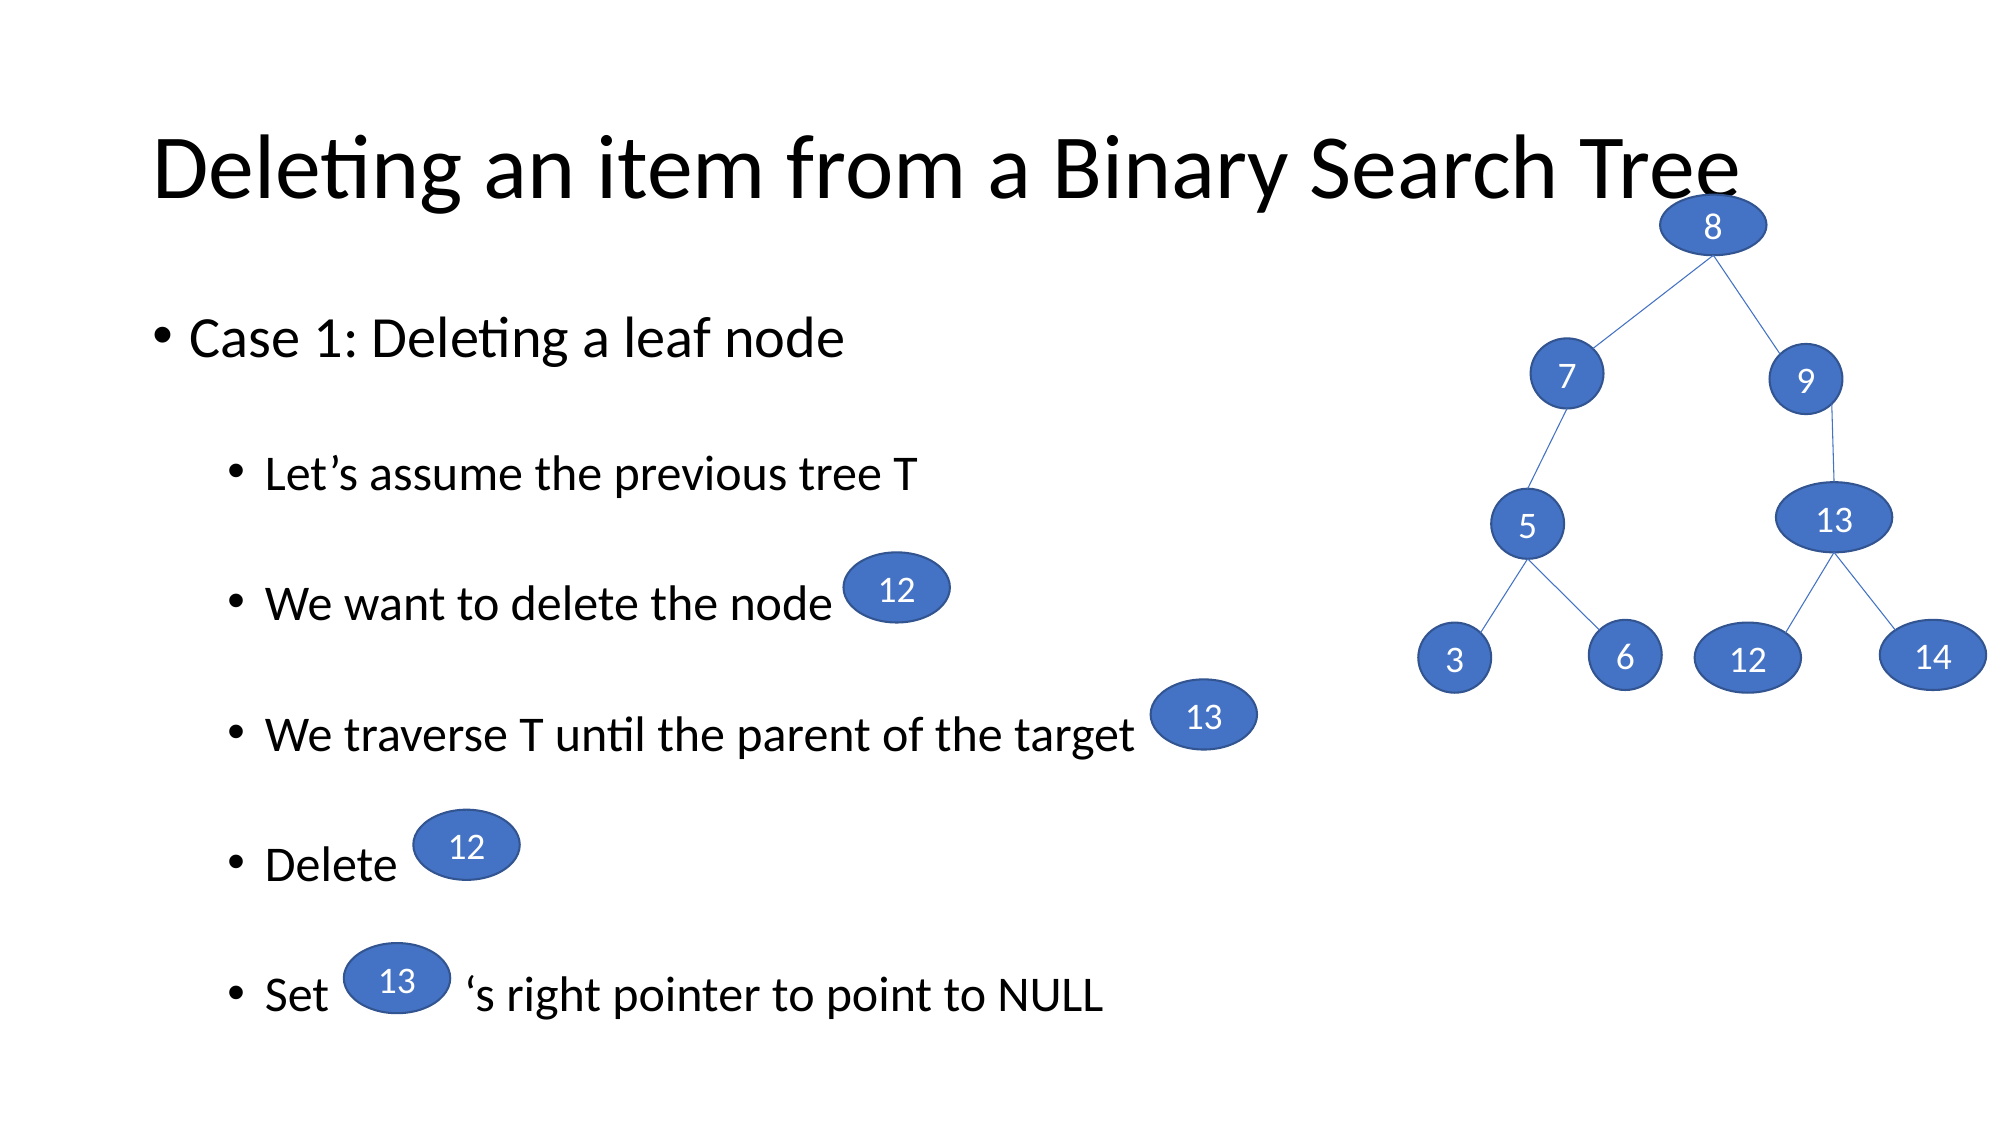

# Deleting an item from a Binary Search Tree
8
Case 1: Deleting a leaf node
Let’s assume the previous tree T
We want to delete the node
We traverse T until the parent of the target
Delete
Set            ‘s right pointer to point to NULL
7
9
13
5
12
14
6
3
12
13
12
13